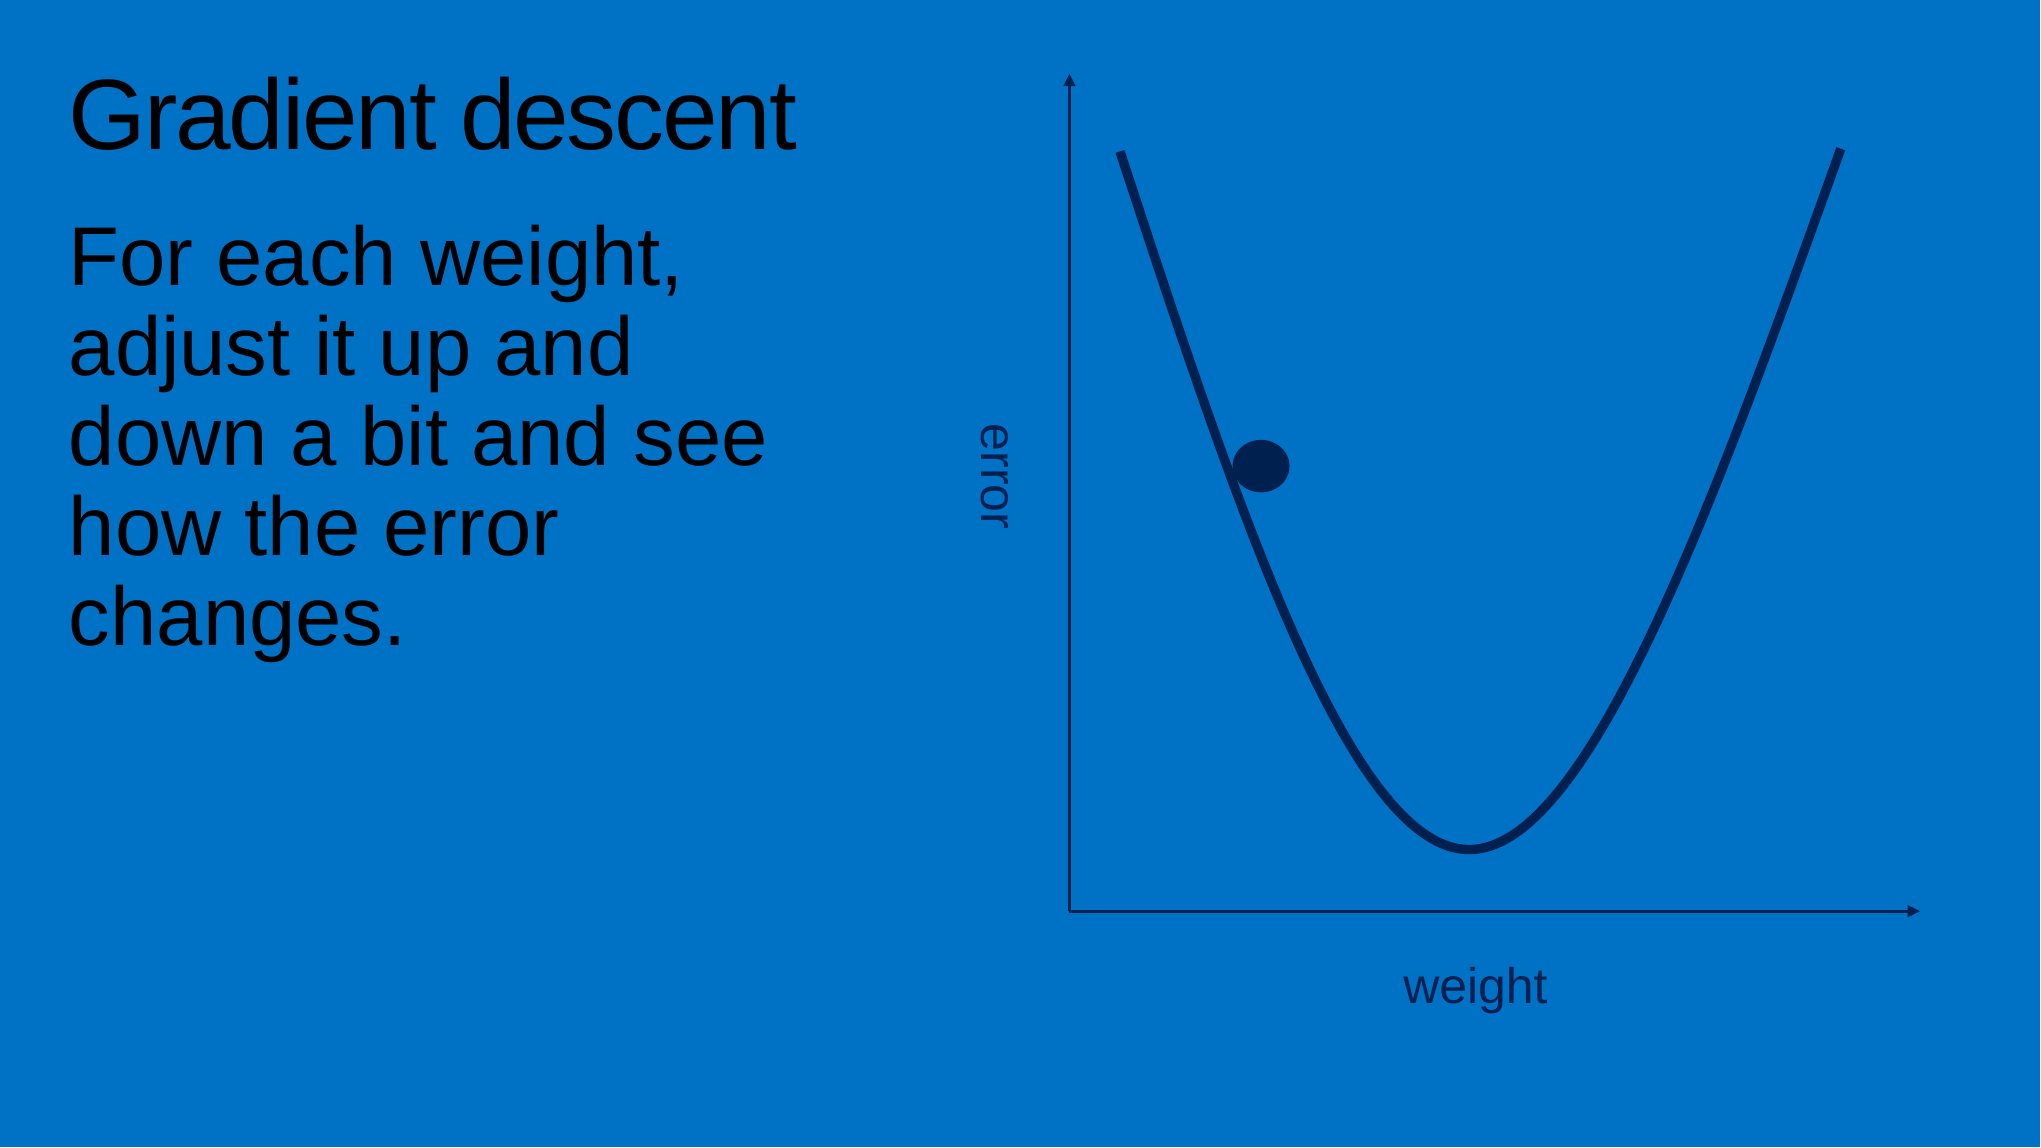

# Gradient descent

For each weight, adjust it up and down a bit and see how the error changes.
error

weight